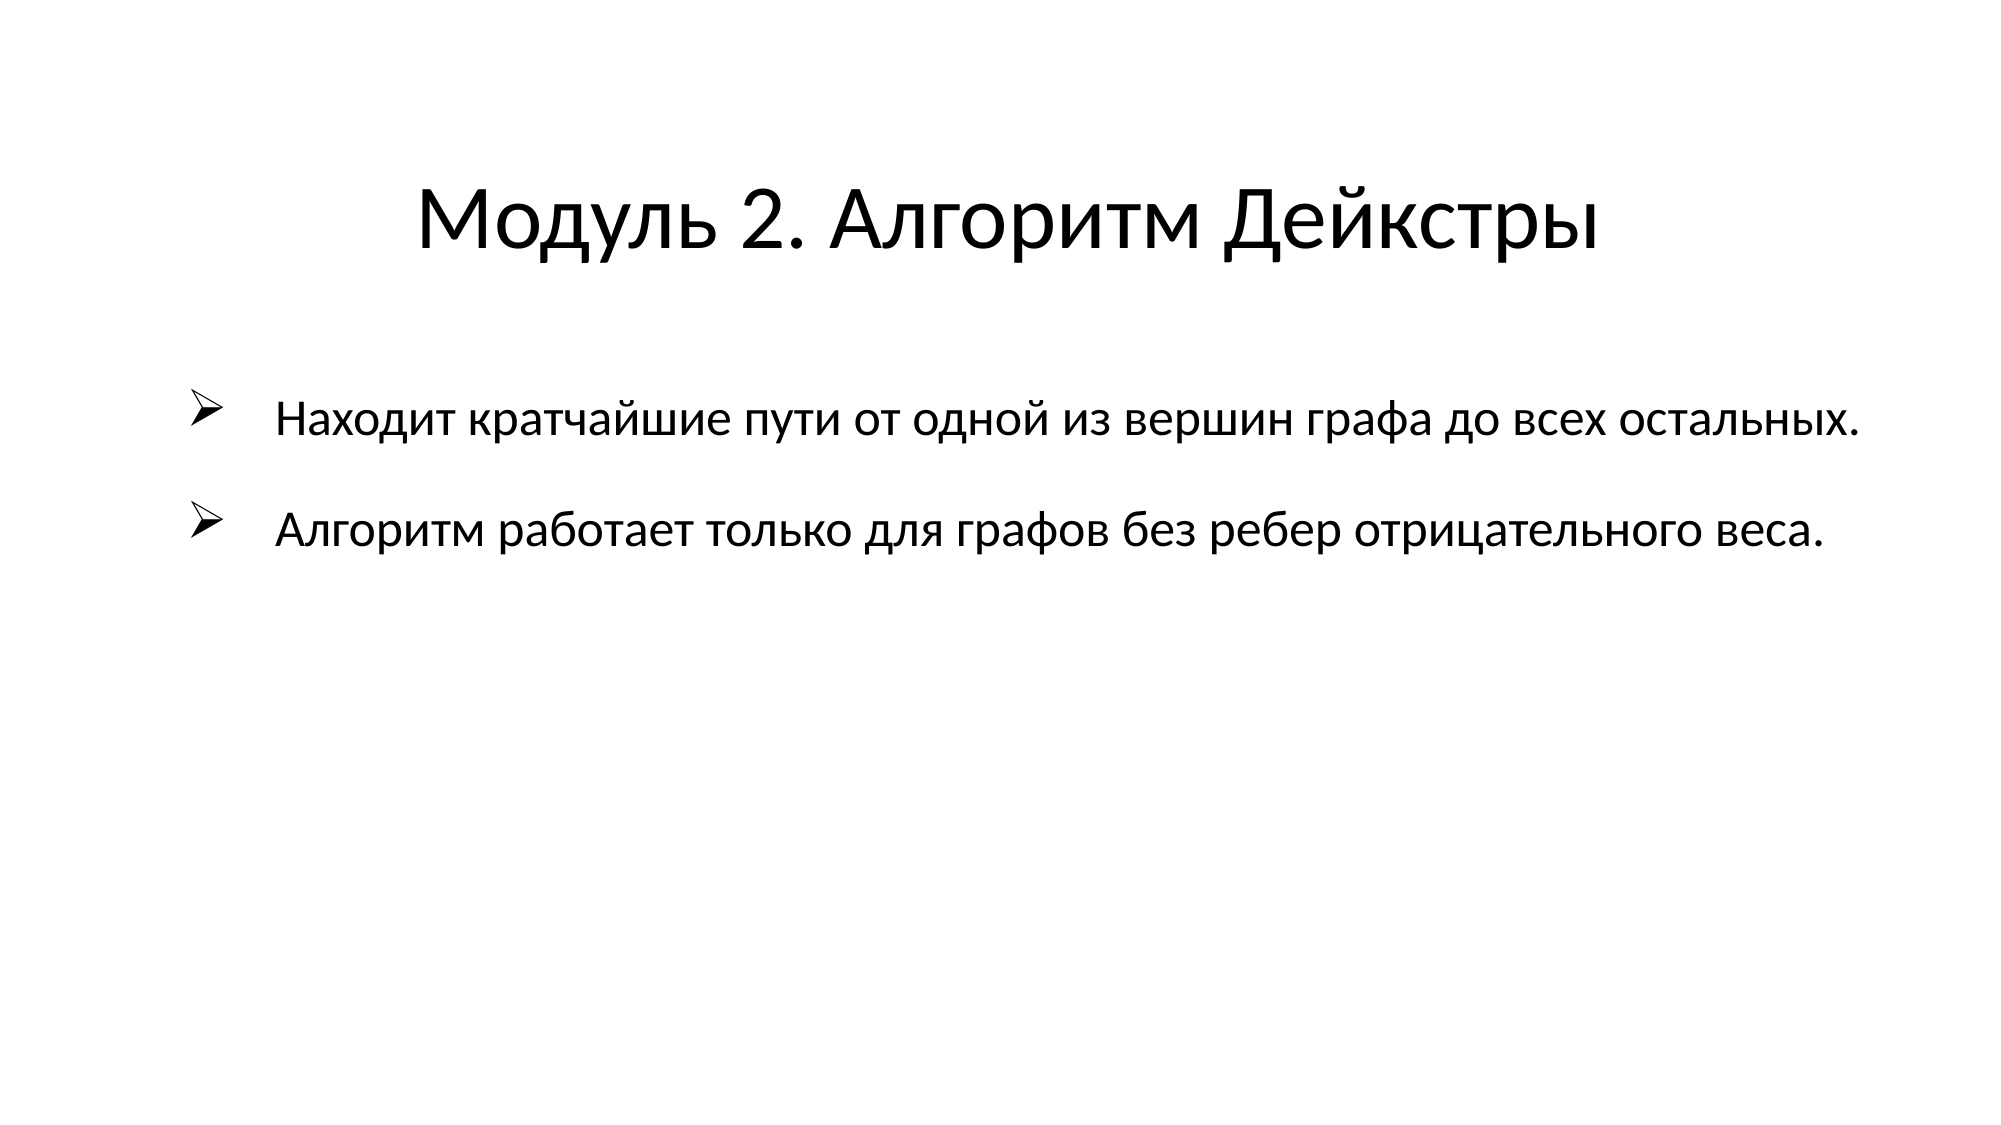

# Модуль 2. Алгоритм Дейкстры
Находит кратчайшие пути от одной из вершин графа до всех остальных.
Алгоритм работает только для графов без ребер отрицательного веса.